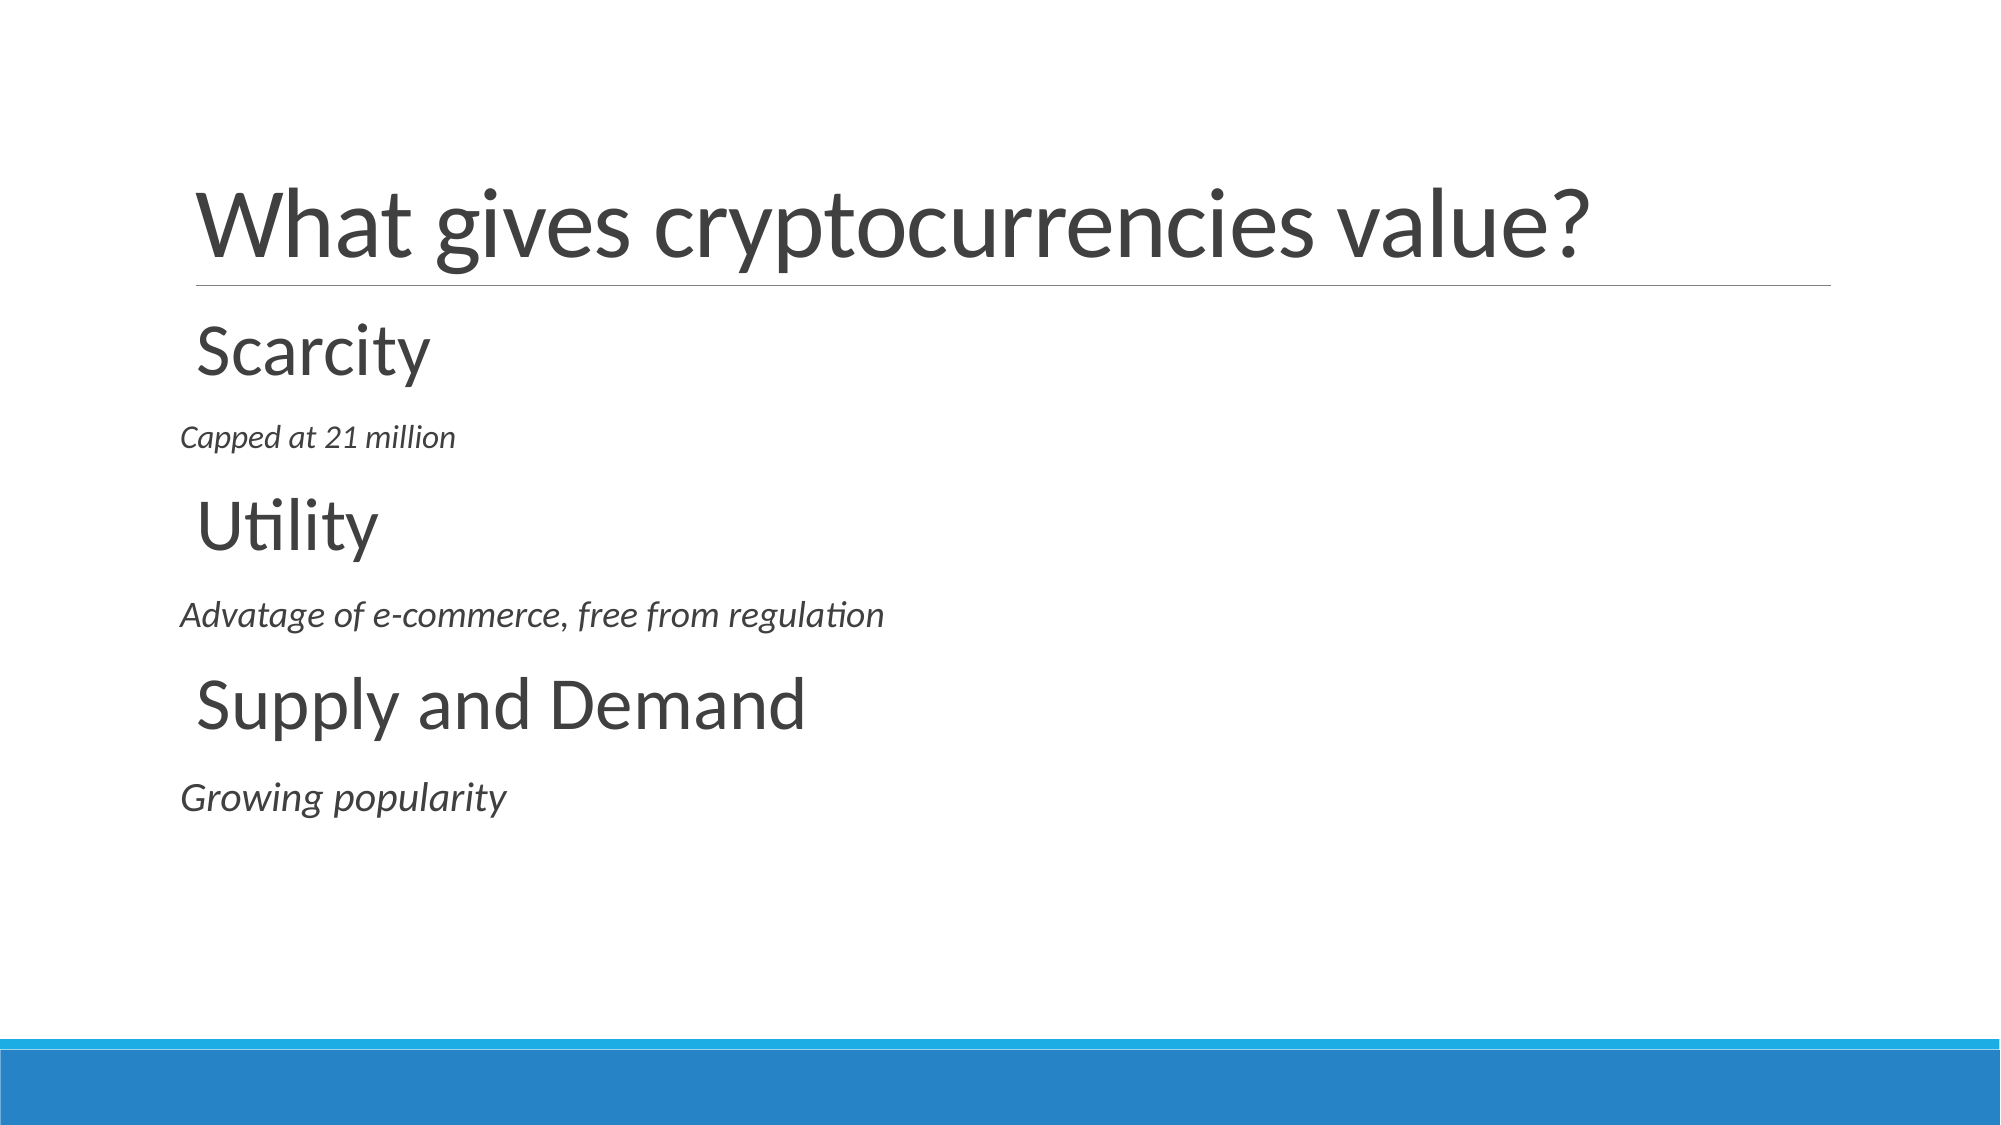

# What gives cryptocurrencies value?
Scarcity
Capped at 21 million
Utility
Advatage of e-commerce, free from regulation
Supply and Demand
Growing popularity